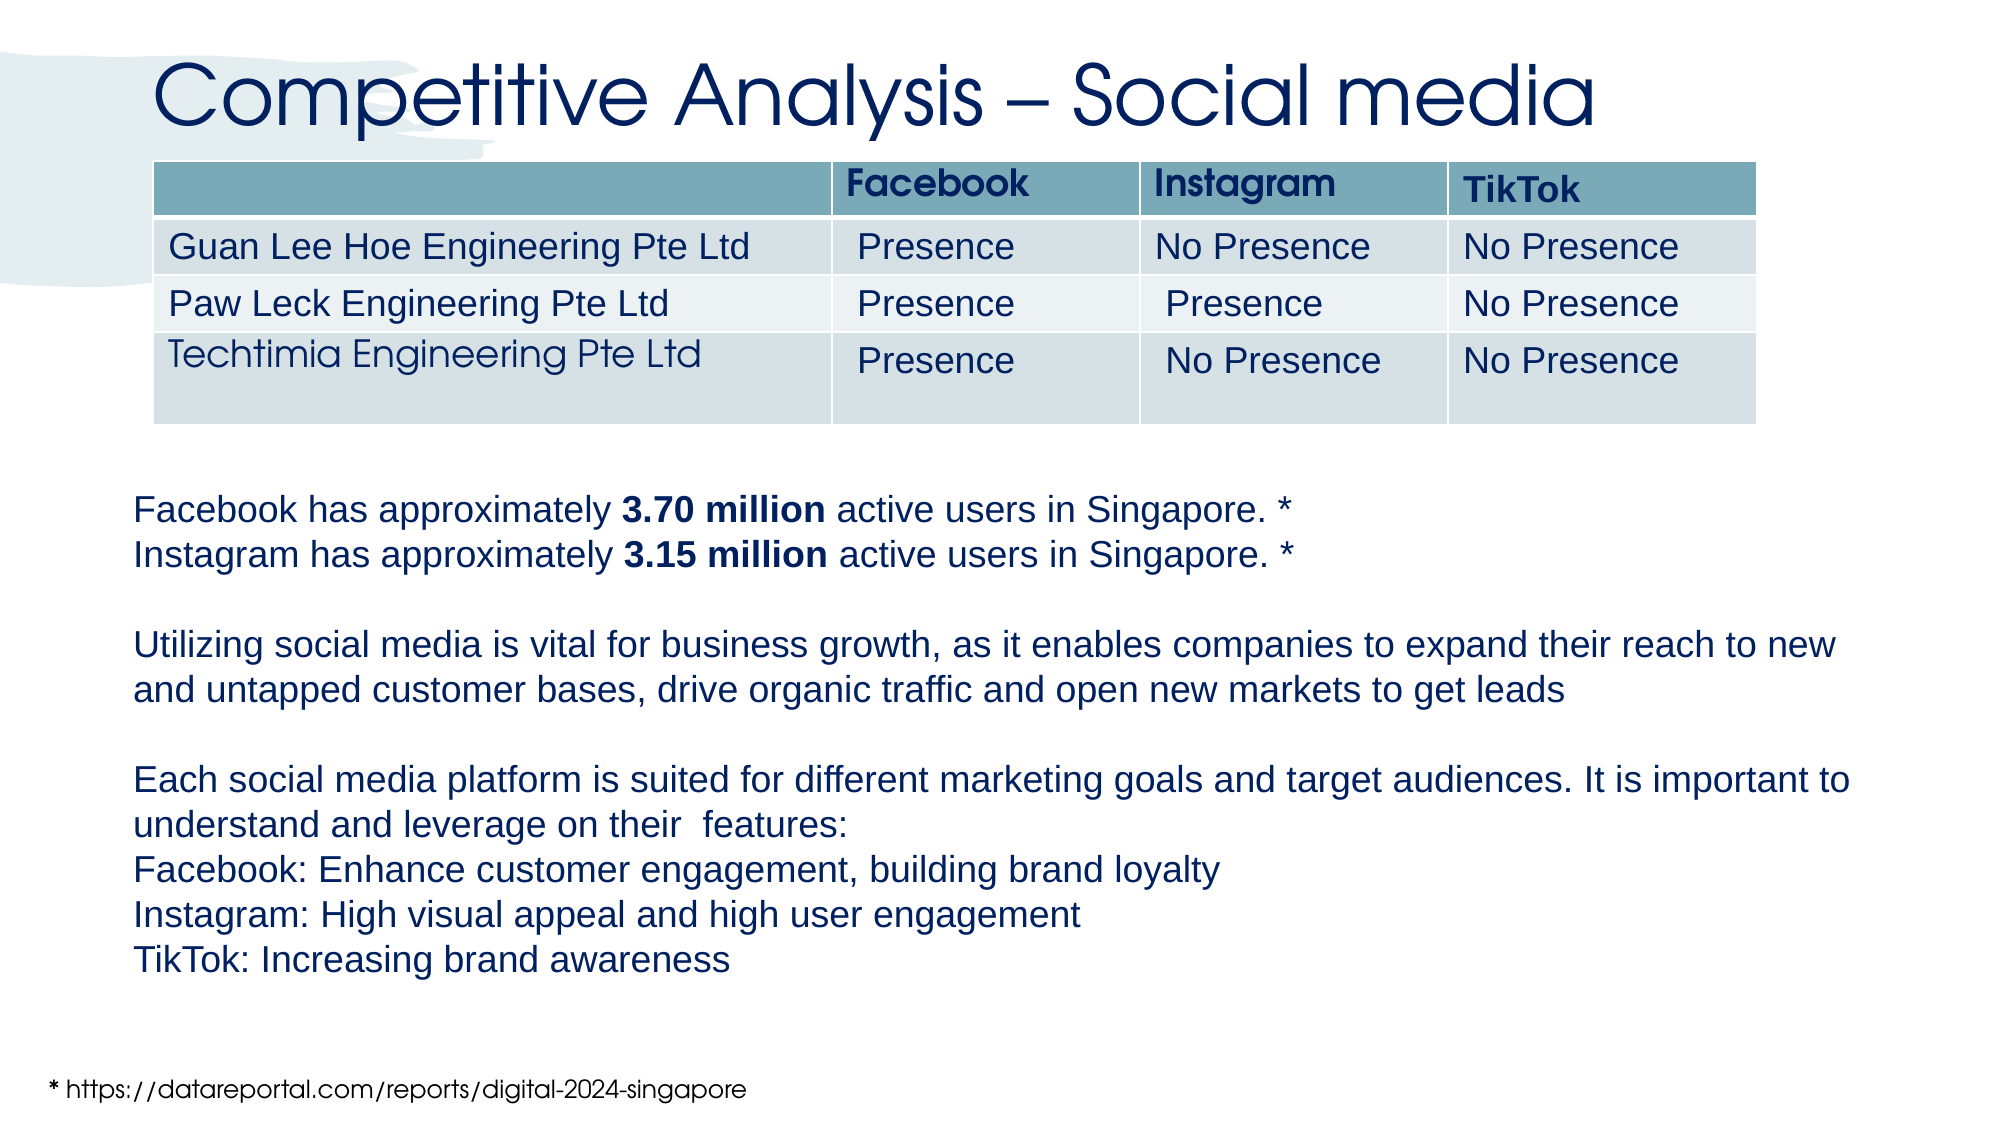

# Competitive Analysis – Social media
|  | Facebook | Instagram | TikTok |
| --- | --- | --- | --- |
| Guan Lee Hoe Engineering Pte Ltd | Presence | No Presence | No Presence |
| Paw Leck Engineering Pte Ltd | Presence | Presence | No Presence |
| Techtimia Engineering Pte Ltd | Presence | No Presence | No Presence |
Facebook has approximately 3.70 million active users in Singapore. *
Instagram has approximately 3.15 million active users in Singapore. *

Utilizing social media is vital for business growth, as it enables companies to expand their reach to new and untapped customer bases, drive organic traffic and open new markets to get leads

Each social media platform is suited for different marketing goals and target audiences. It is important to understand and leverage on their  features:
Facebook: Enhance customer engagement, building brand loyalty
Instagram: High visual appeal and high user engagement
TikTok: Increasing brand awareness
* https://datareportal.com/reports/digital-2024-singapore